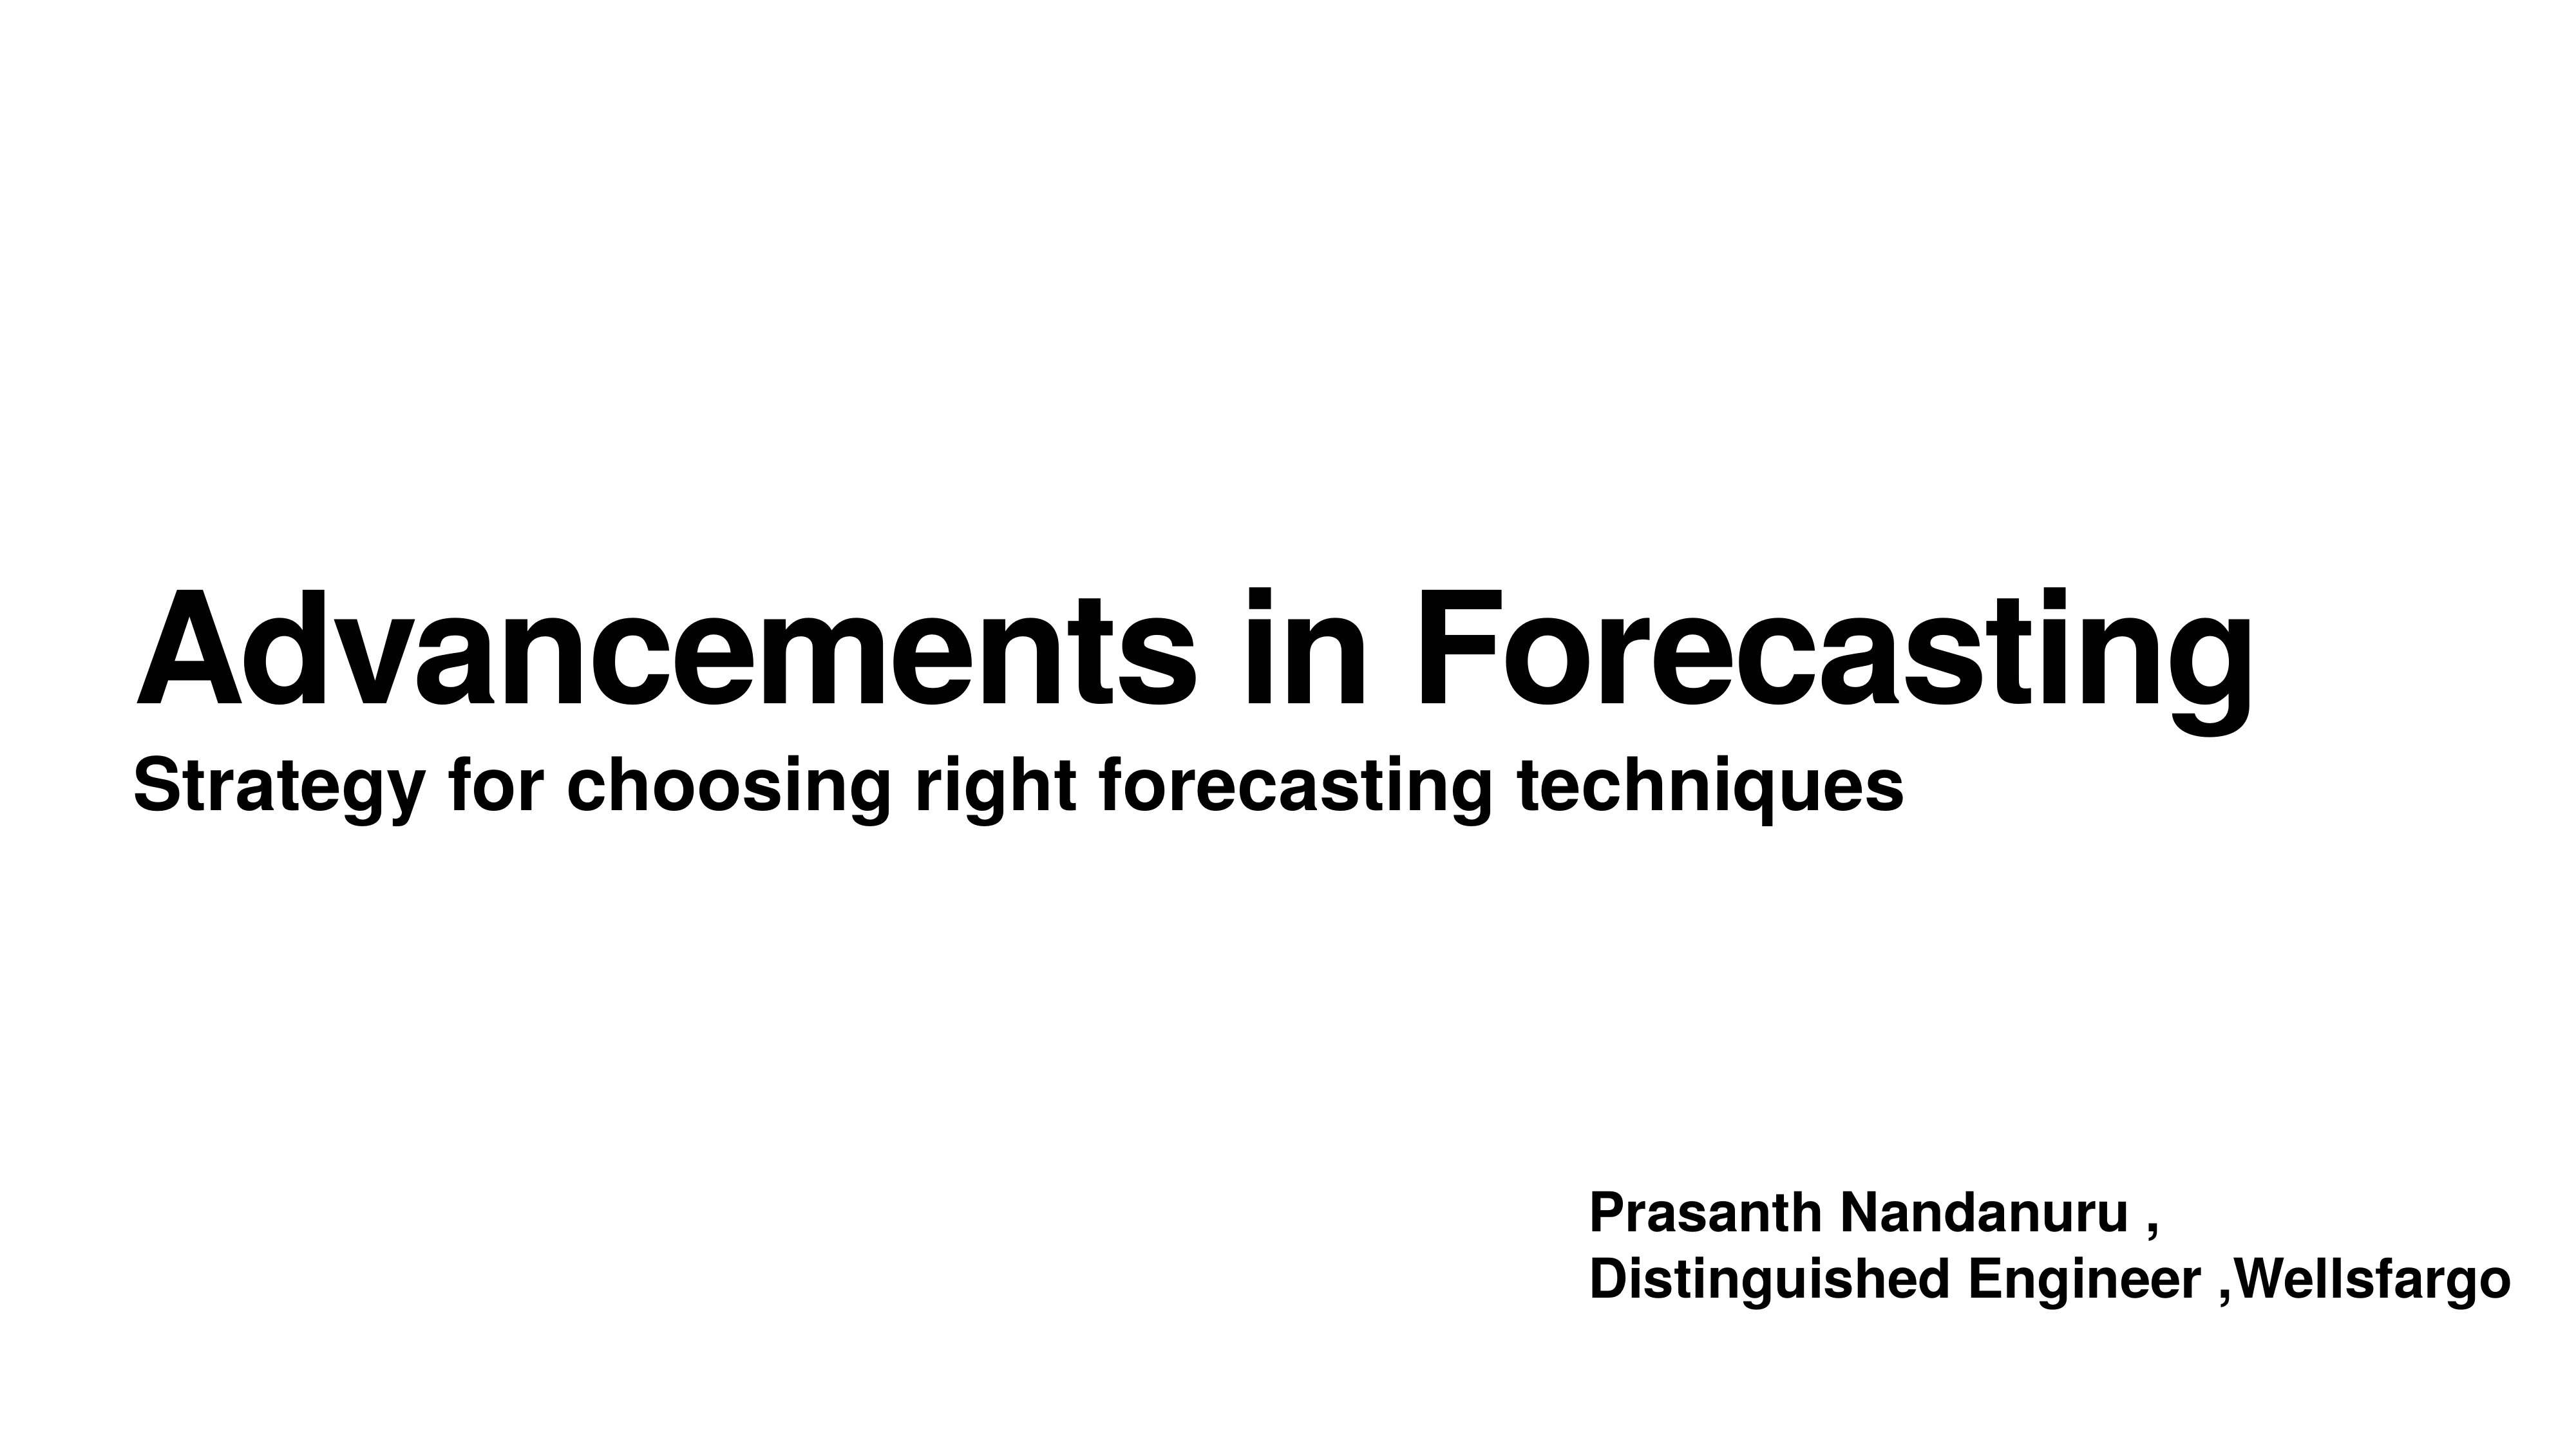

# Advancements in Forecasting
Strategy for choosing right forecasting techniques
Prasanth Nandanuru ,
Distinguished Engineer ,Wellsfargo